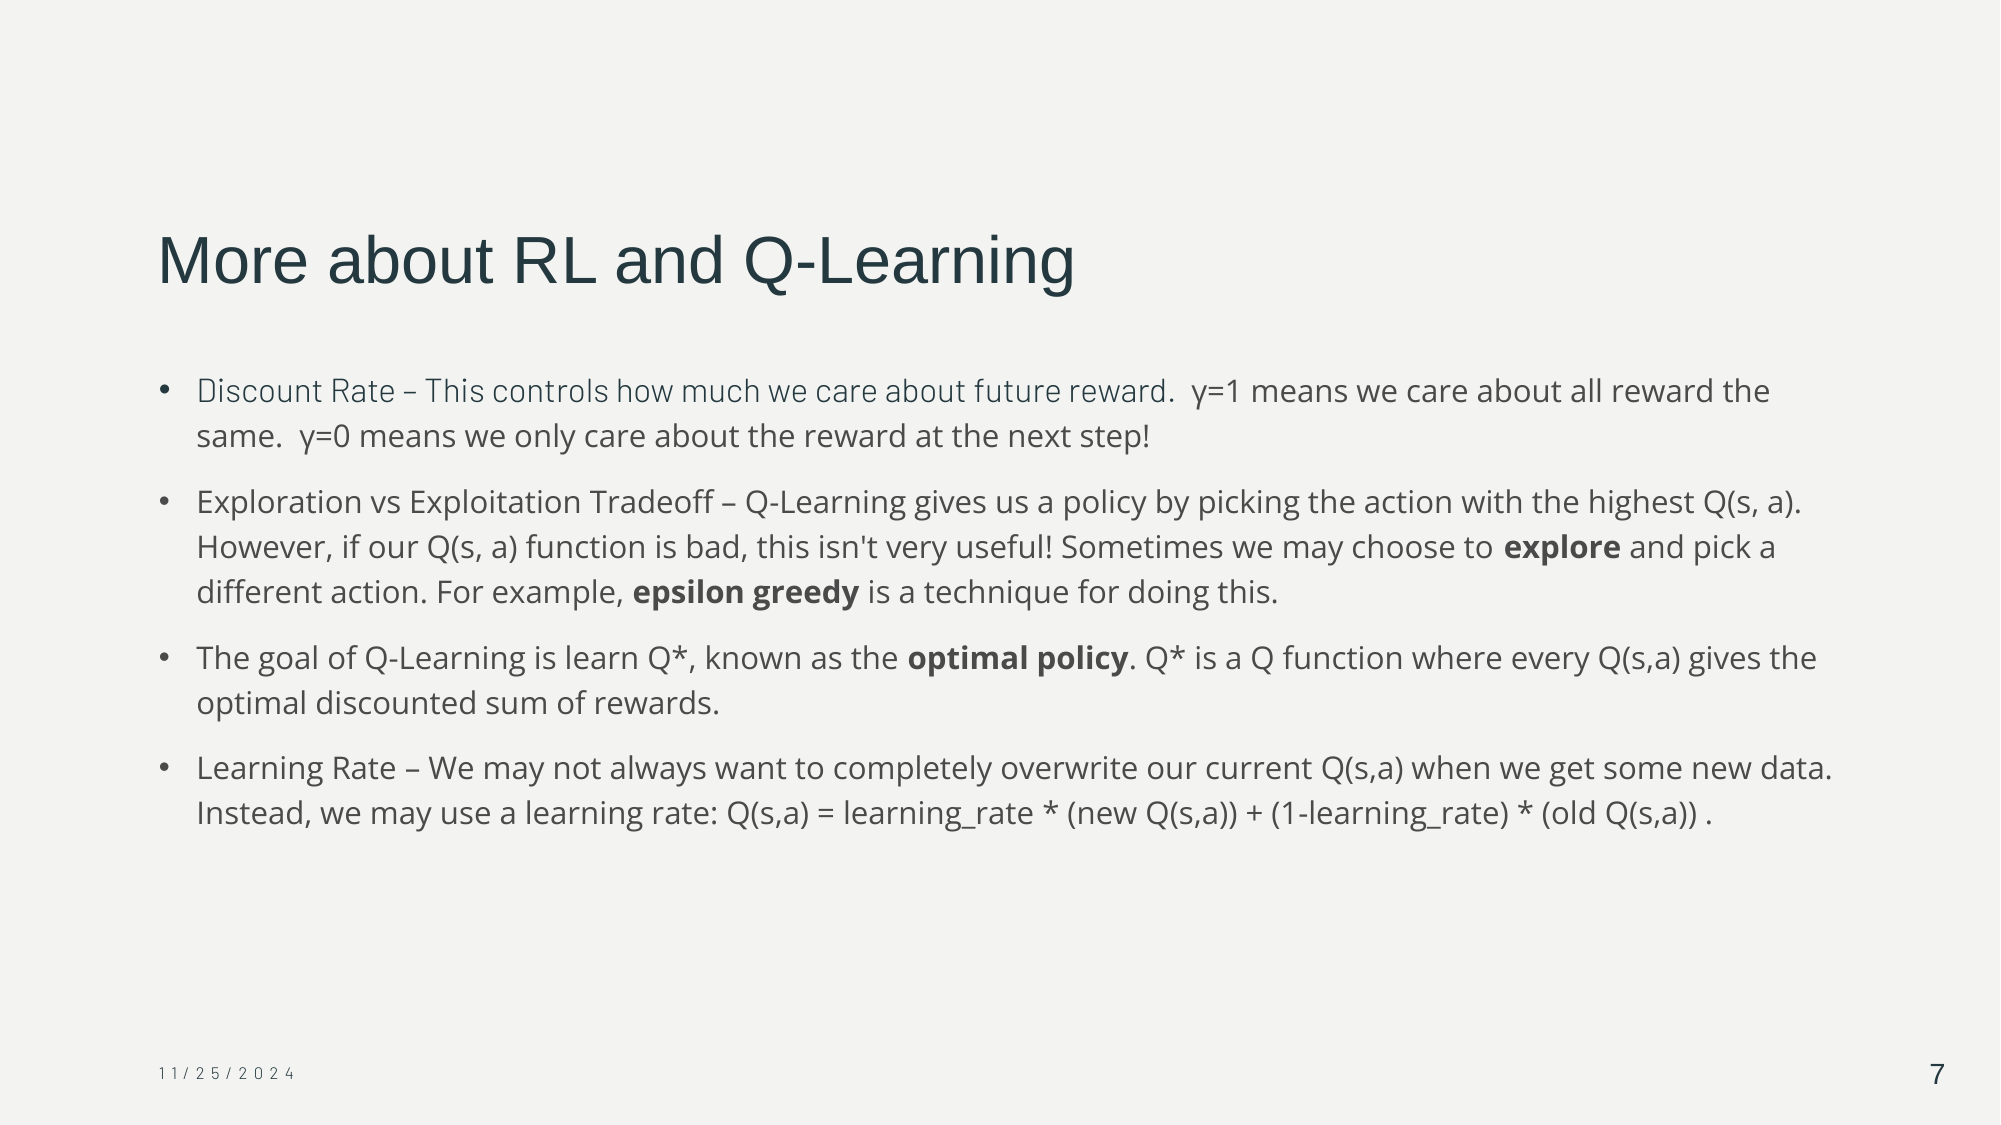

# More about RL and Q-Learning
Discount Rate – This controls how much we care about future reward.  γ=1 means we care about all reward the same.  γ=0 means we only care about the reward at the next step!
Exploration vs Exploitation Tradeoff – Q-Learning gives us a policy by picking the action with the highest Q(s, a). However, if our Q(s, a) function is bad, this isn't very useful! Sometimes we may choose to explore and pick a different action. For example, epsilon greedy is a technique for doing this.
The goal of Q-Learning is learn Q*, known as the optimal policy. Q* is a Q function where every Q(s,a) gives the optimal discounted sum of rewards.
Learning Rate – We may not always want to completely overwrite our current Q(s,a) when we get some new data. Instead, we may use a learning rate: Q(s,a) = learning_rate * (new Q(s,a)) + (1-learning_rate) * (old Q(s,a)) .
11/25/2024
7